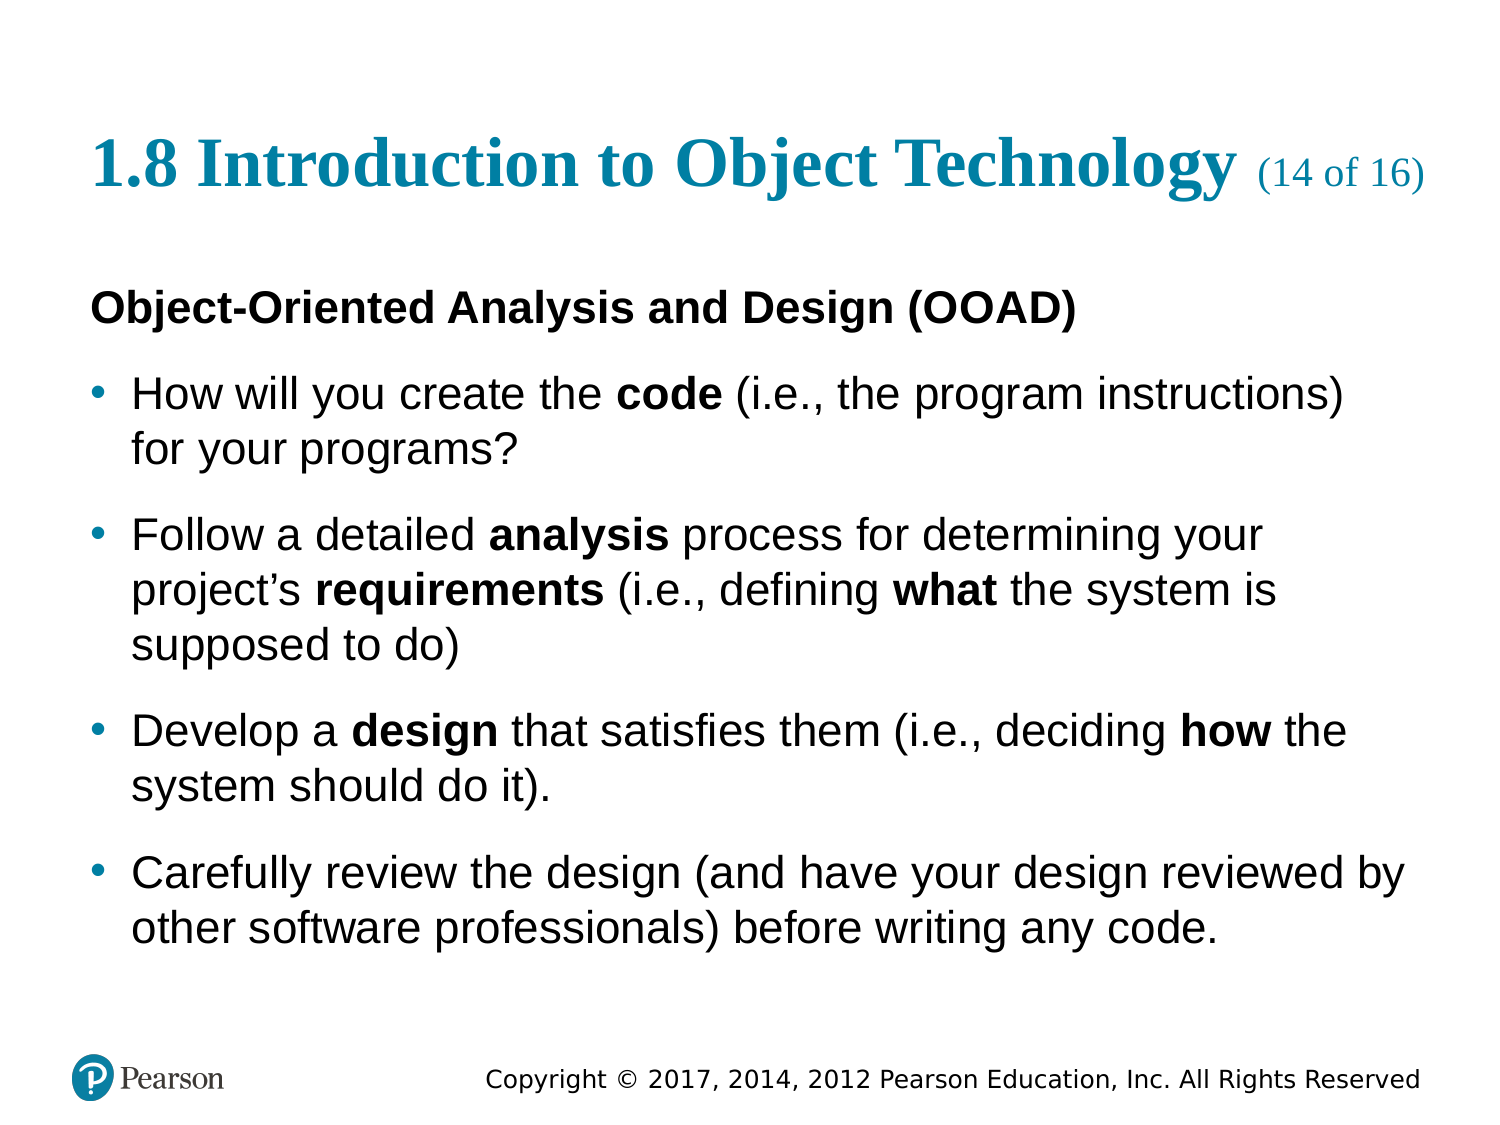

# 1.8 Introduction to Object Technology (14 of 16)
Object-Oriented Analysis and Design (O O A D)
How will you create the code (i.e., the program instructions) for your programs?
Follow a detailed analysis process for determining your project’s requirements (i.e., defining what the system is supposed to do)
Develop a design that satisfies them (i.e., deciding how the system should do it).
Carefully review the design (and have your design reviewed by other software professionals) before writing any code.